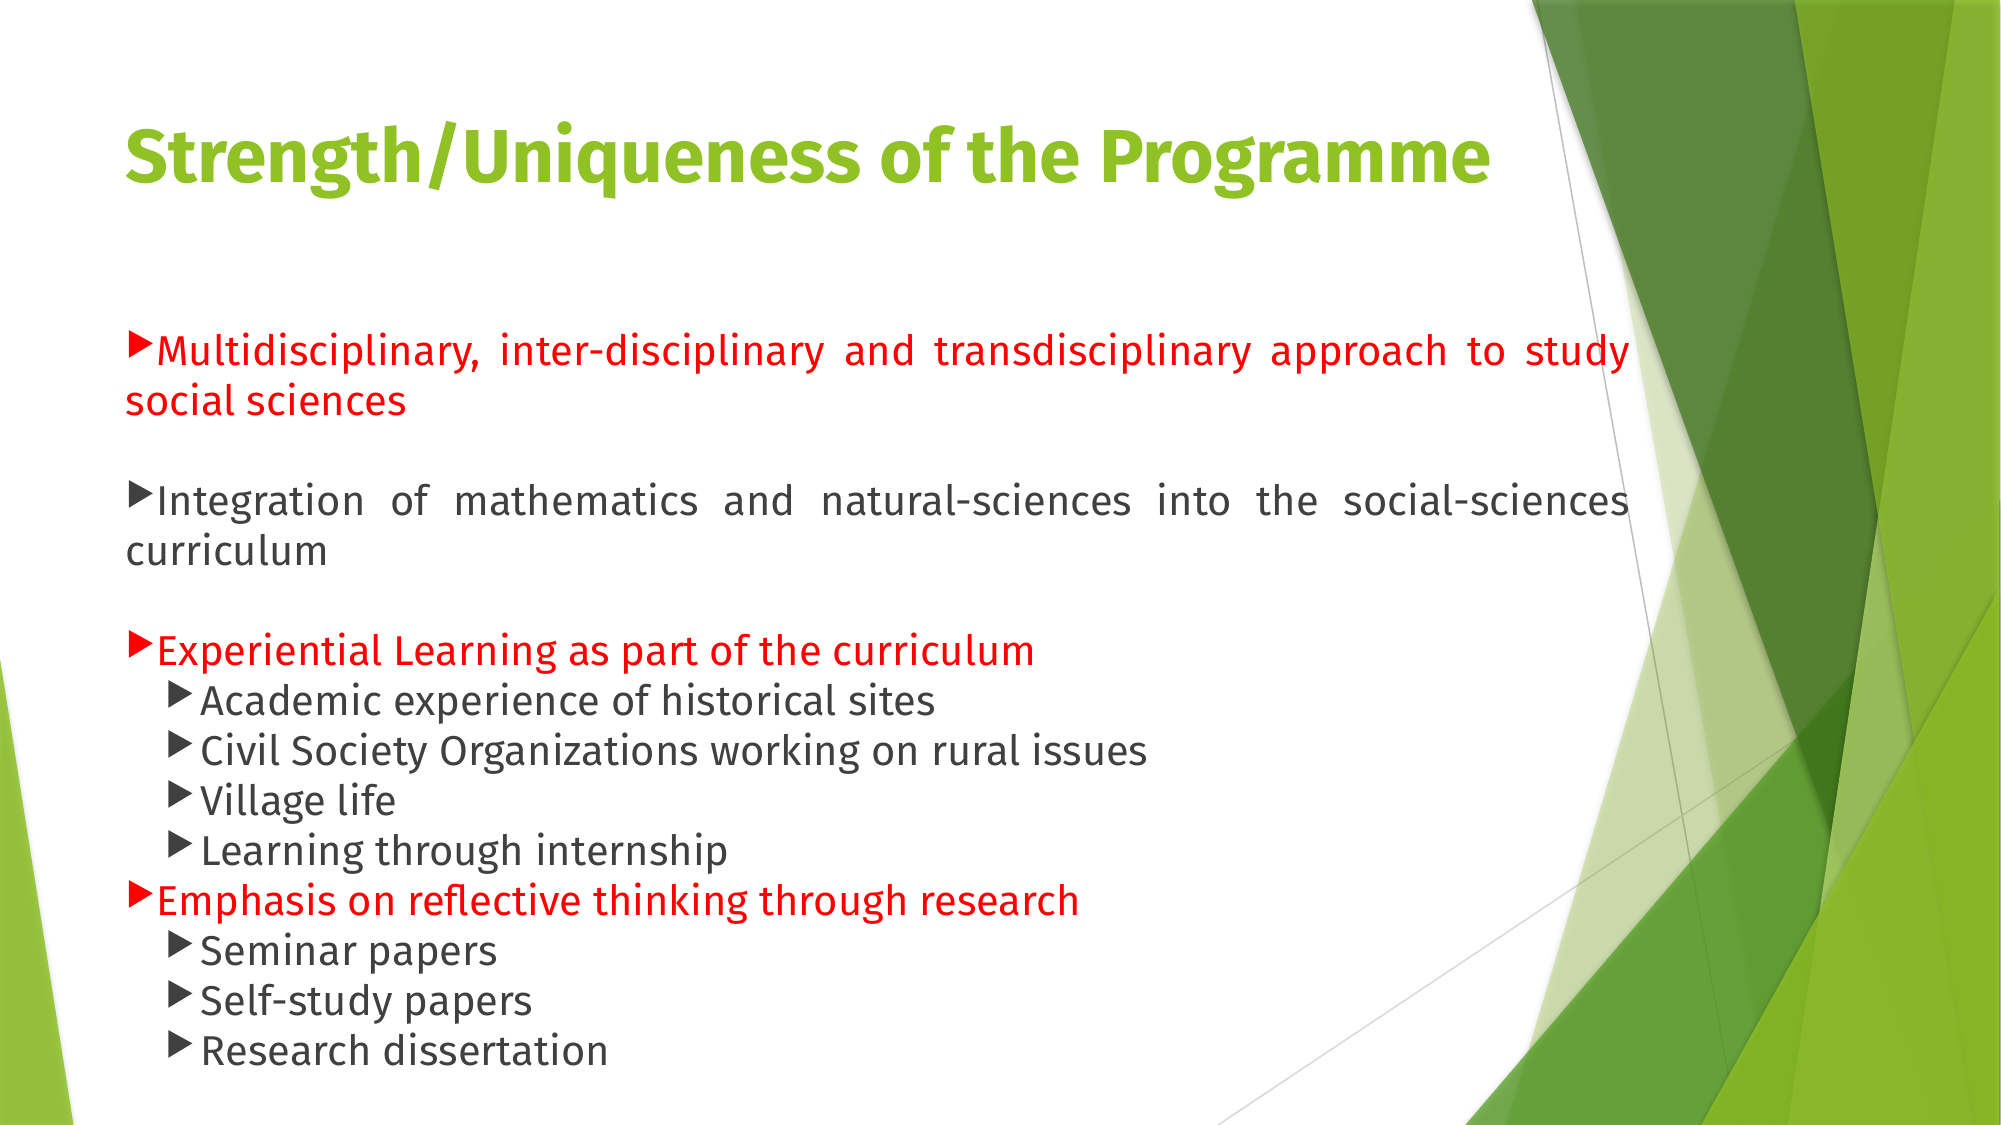

Strength/Uniqueness of the Programme
Multidisciplinary, inter-disciplinary and transdisciplinary approach to study social sciences

Integration of mathematics and natural-sciences into the social-sciences curriculum

Experiential Learning as part of the curriculum
Academic experience of historical sites
Civil Society Organizations working on rural issues
Village life
Learning through internship
Emphasis on reflective thinking through research
Seminar papers
Self-study papers
Research dissertation